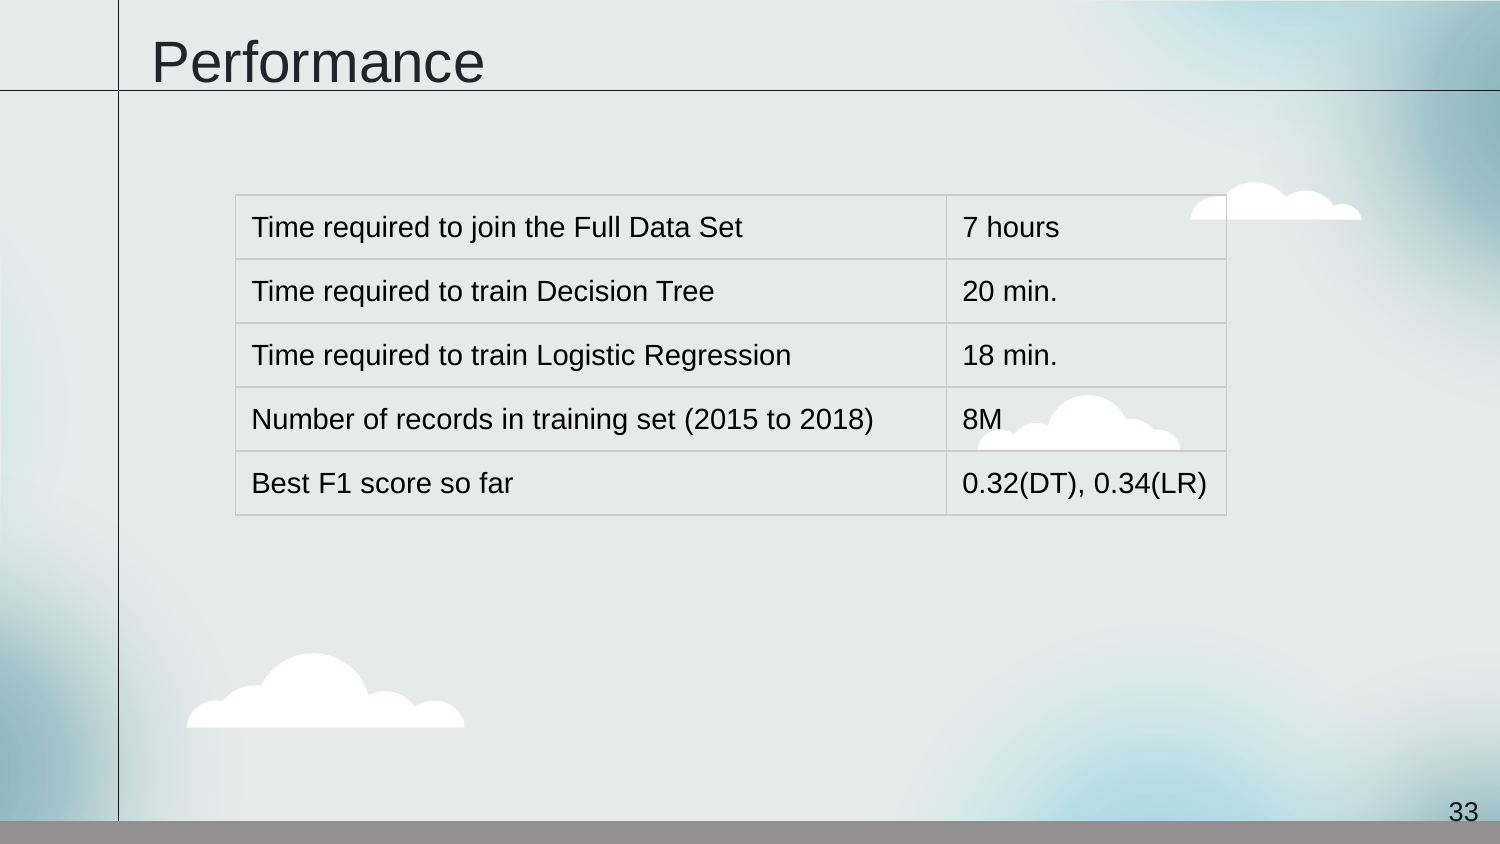

# Performance
| Time required to join the Full Data Set | 7 hours |
| --- | --- |
| Time required to train Decision Tree | 20 min. |
| Time required to train Logistic Regression | 18 min. |
| Number of records in training set (2015 to 2018) | 8M |
| Best F1 score so far | 0.32(DT), 0.34(LR) |
33